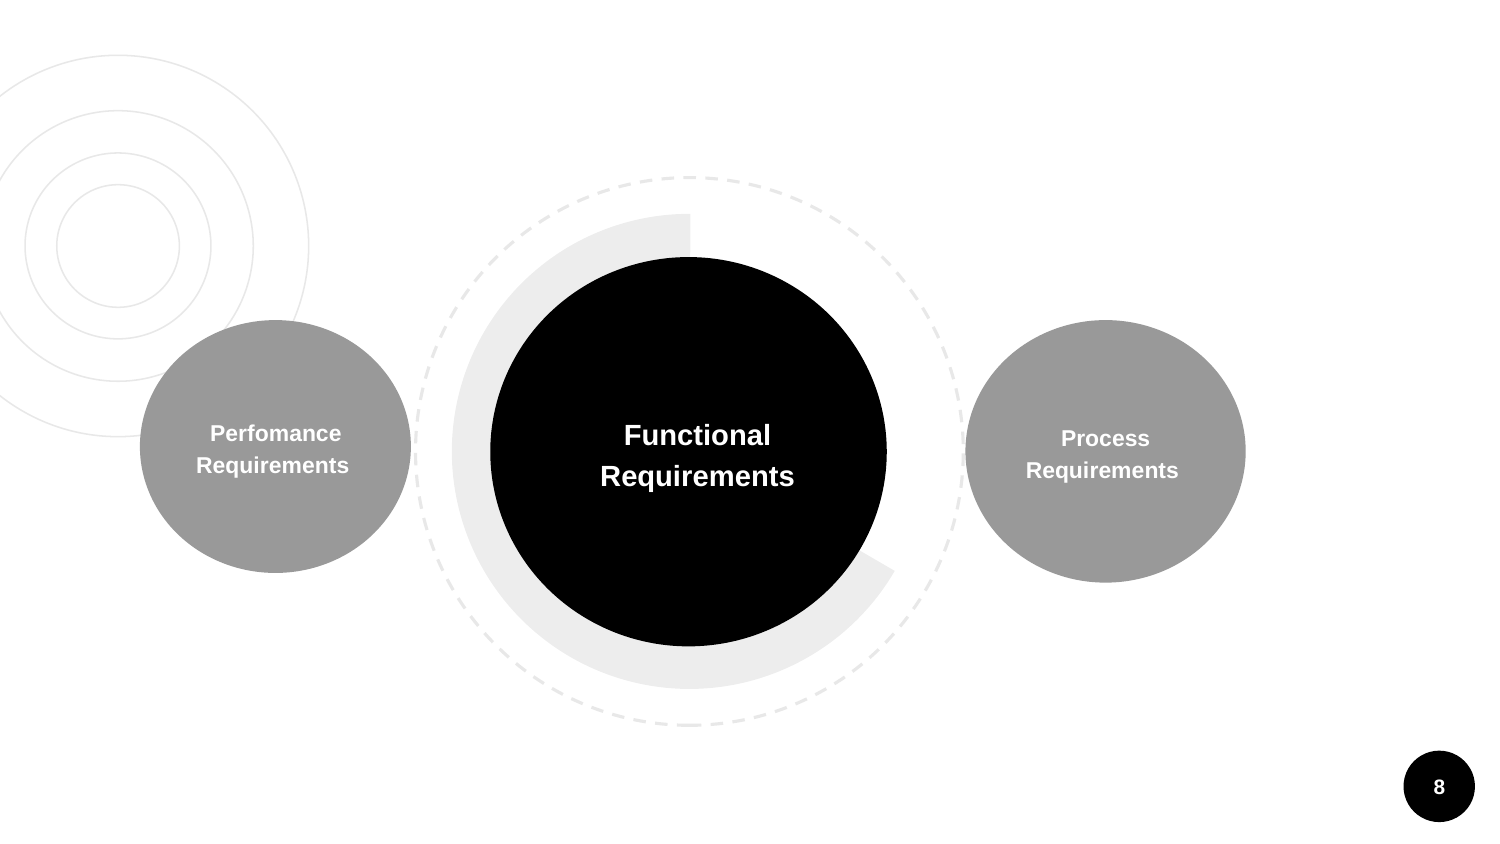

Functional Requirements

Perfomance Requirements

Process Requirements
8